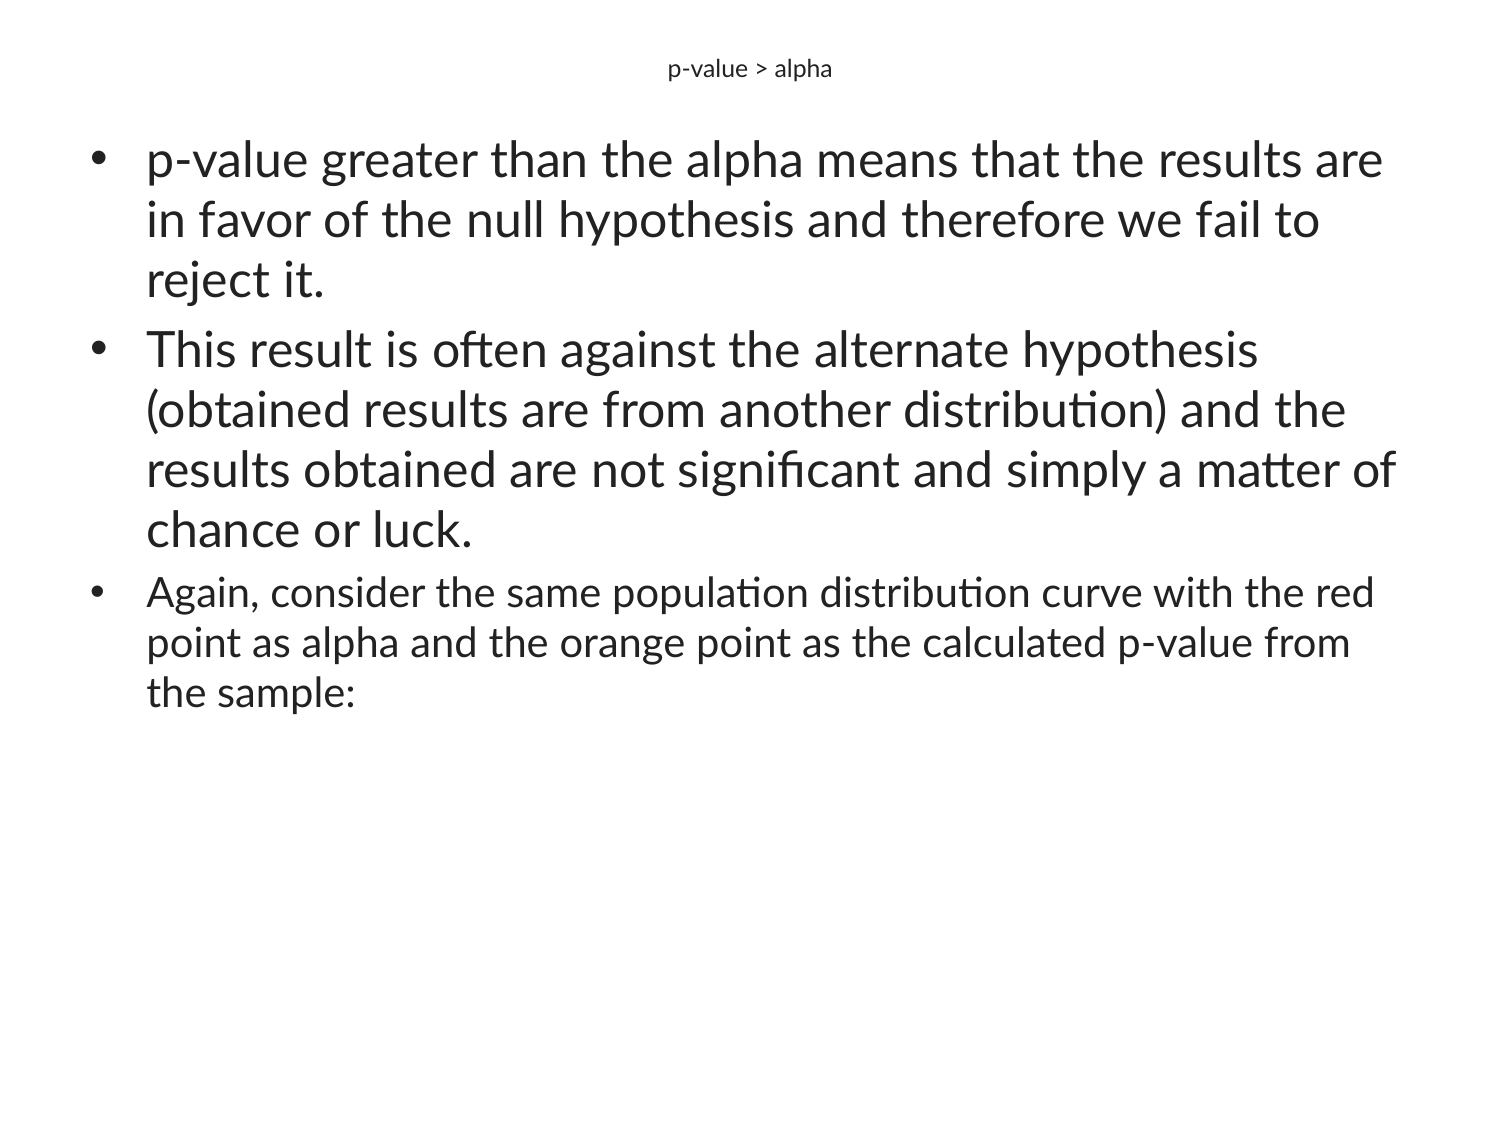

# p-value > alpha
p-value greater than the alpha means that the results are in favor of the null hypothesis and therefore we fail to reject it.
This result is often against the alternate hypothesis (obtained results are from another distribution) and the results obtained are not significant and simply a matter of chance or luck.
Again, consider the same population distribution curve with the red point as alpha and the orange point as the calculated p-value from the sample: